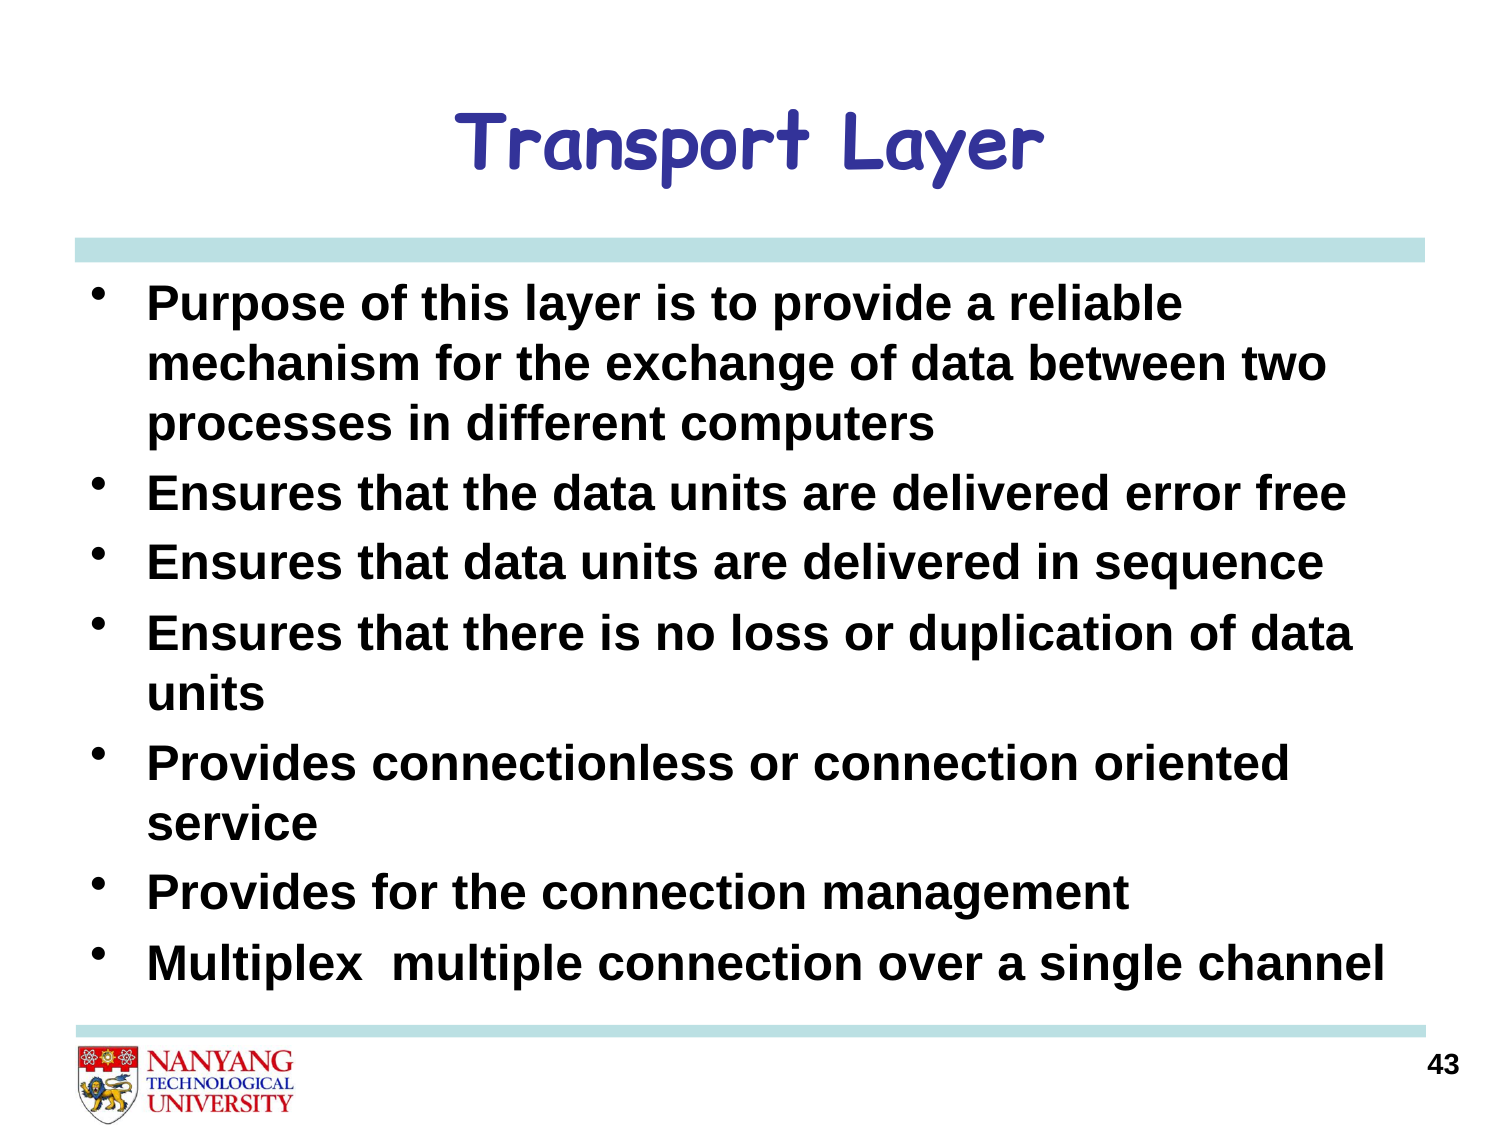

# Transport Layer
Purpose of this layer is to provide a reliable mechanism for the exchange of data between two processes in different computers
Ensures that the data units are delivered error free
Ensures that data units are delivered in sequence
Ensures that there is no loss or duplication of data units
Provides connectionless or connection oriented service
Provides for the connection management
Multiplex  multiple connection over a single channel
43